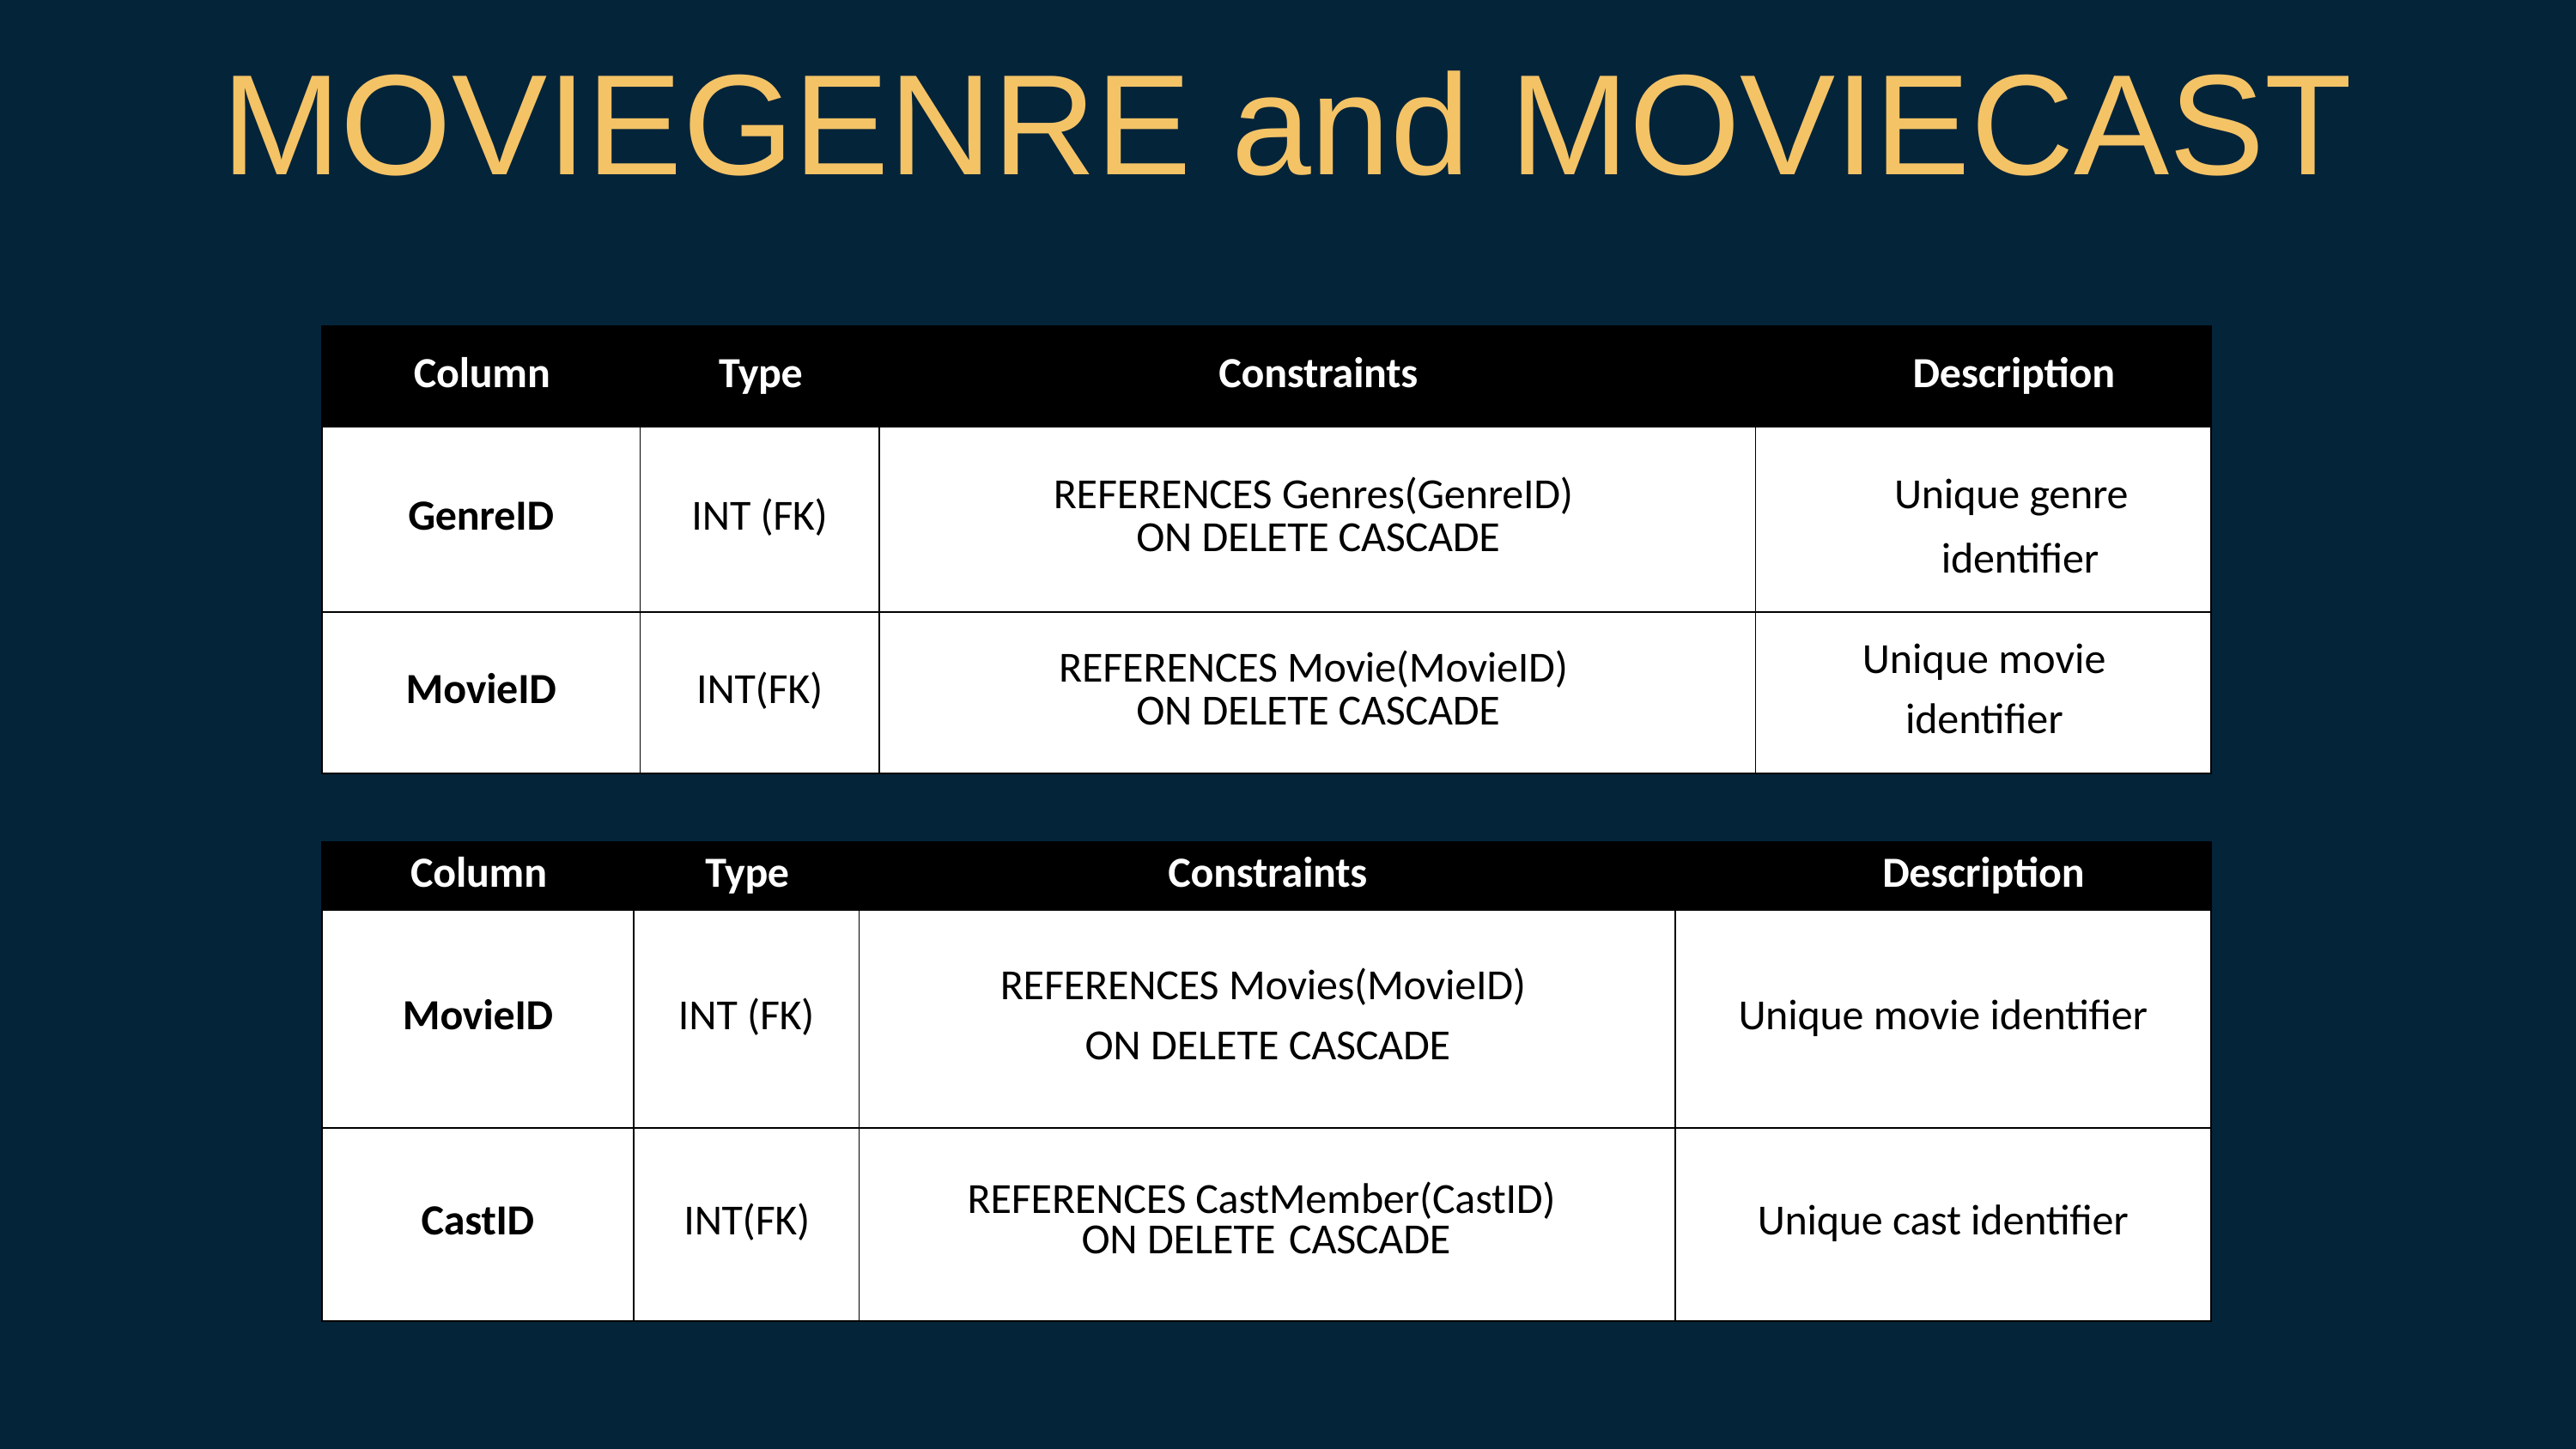

MOVIEGENRE and MOVIECAST
| Column | Type | Constraints | Description |
| --- | --- | --- | --- |
| GenreID | INT (FK) | REFERENCES Genres(GenreID) ON DELETE CASCADE | Unique genre identifier |
| MovieID | INT(FK) | REFERENCES Movie(MovieID) ON DELETE CASCADE | Unique movie identifier |
| Column | Type | Constraints | Description |
| --- | --- | --- | --- |
| MovieID | INT (FK) | REFERENCES Movies(MovieID) ON DELETE CASCADE | Unique movie identifier |
| CastID | INT(FK) | REFERENCES CastMember(CastID) ON DELETE CASCADE | Unique cast identifier |